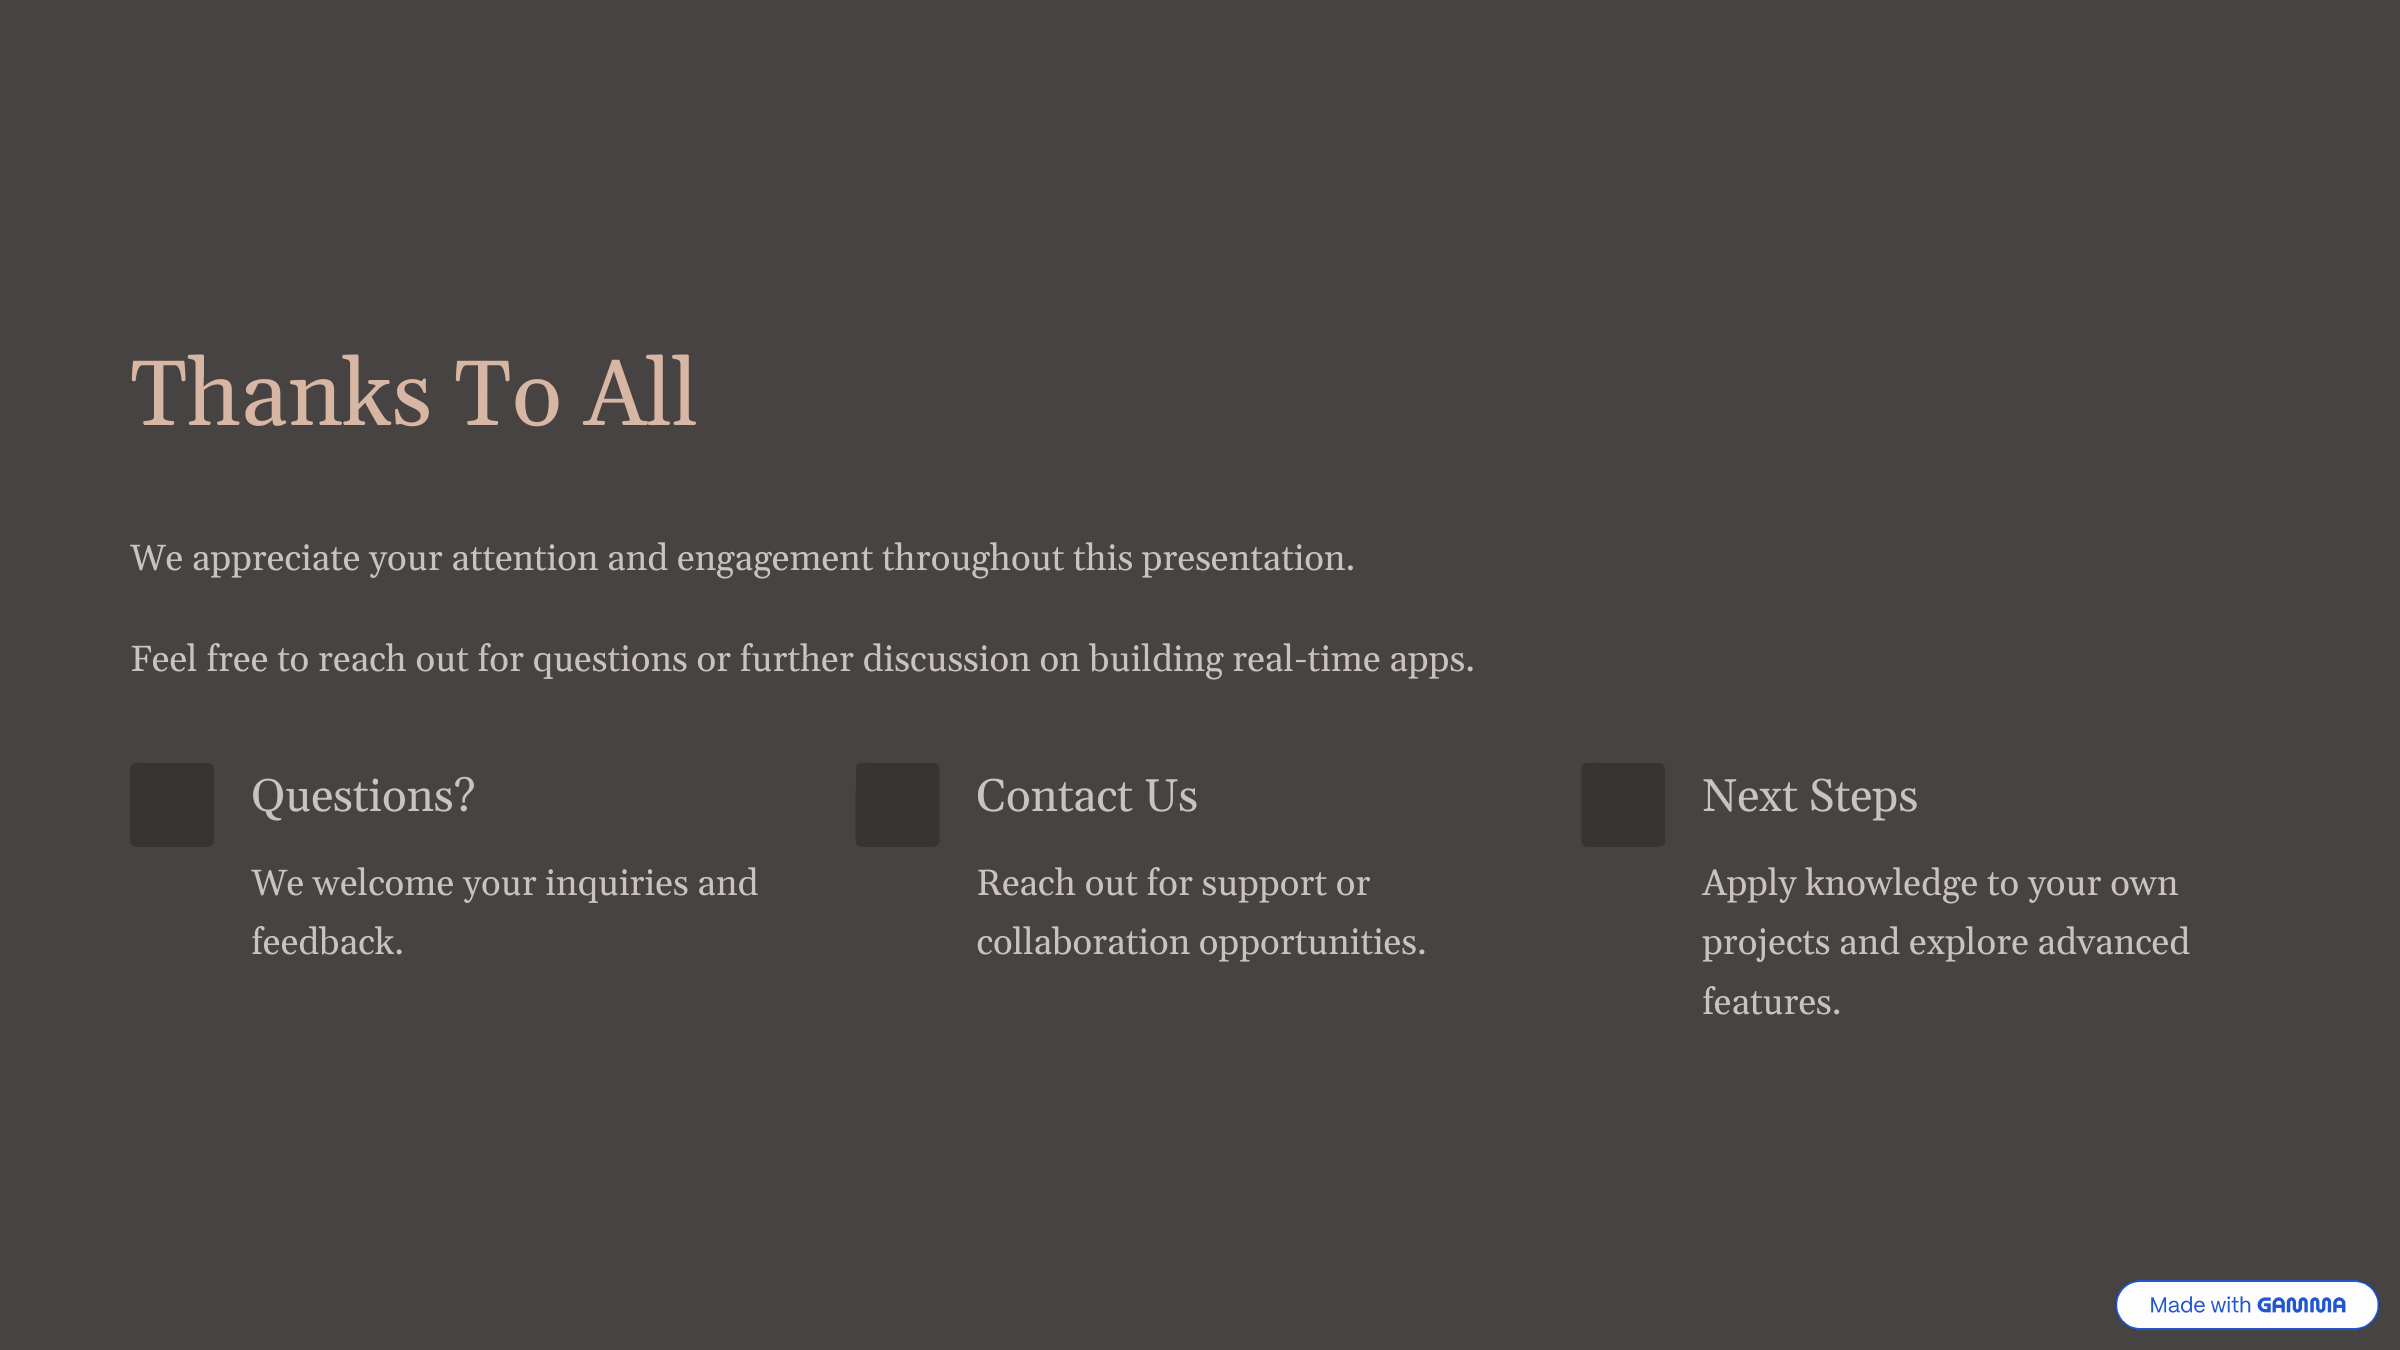

Thanks To All
We appreciate your attention and engagement throughout this presentation.
Feel free to reach out for questions or further discussion on building real-time apps.

Questions?

Contact Us

Next Steps
We welcome your inquiries and feedback.
Reach out for support or collaboration opportunities.
Apply knowledge to your own projects and explore advanced features.